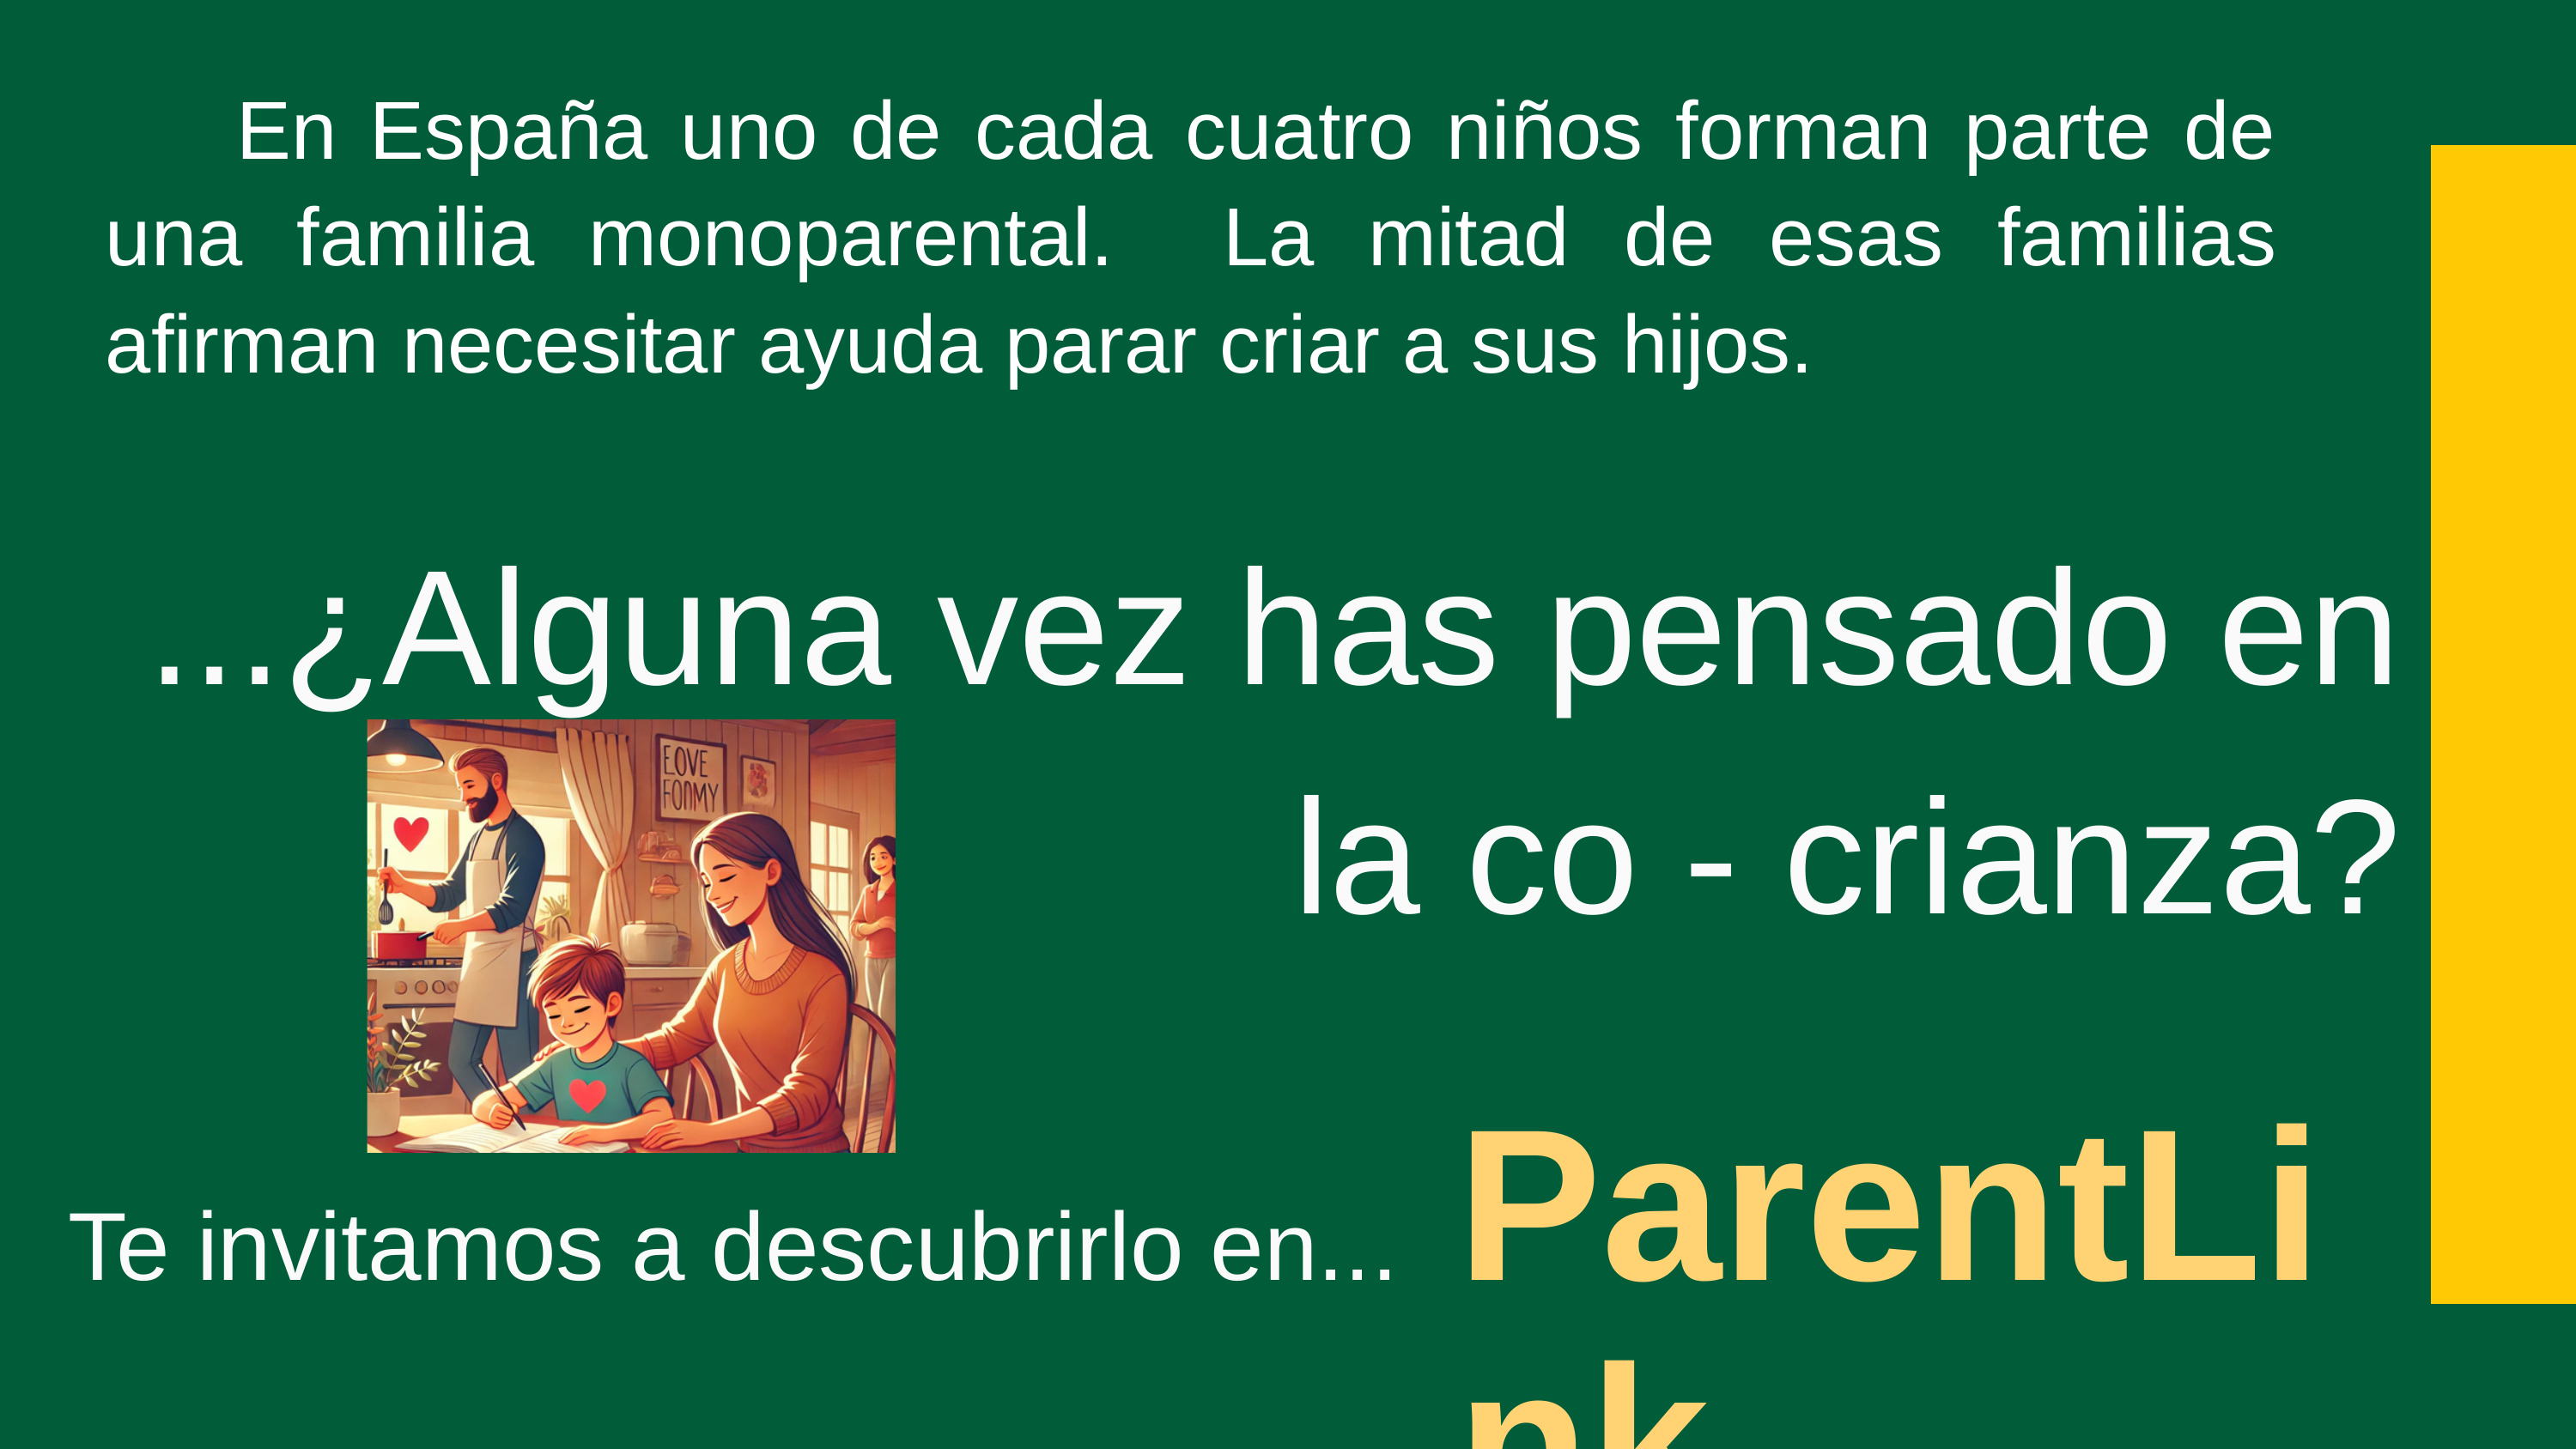

En España uno de cada cuatro niños forman parte de una familia monoparental.  La mitad de esas familias afirman necesitar ayuda parar criar a sus hijos.

...¿Alguna vez has pensado en la co - crianza?

ParentLink
Te invitamos a descubrirlo en...